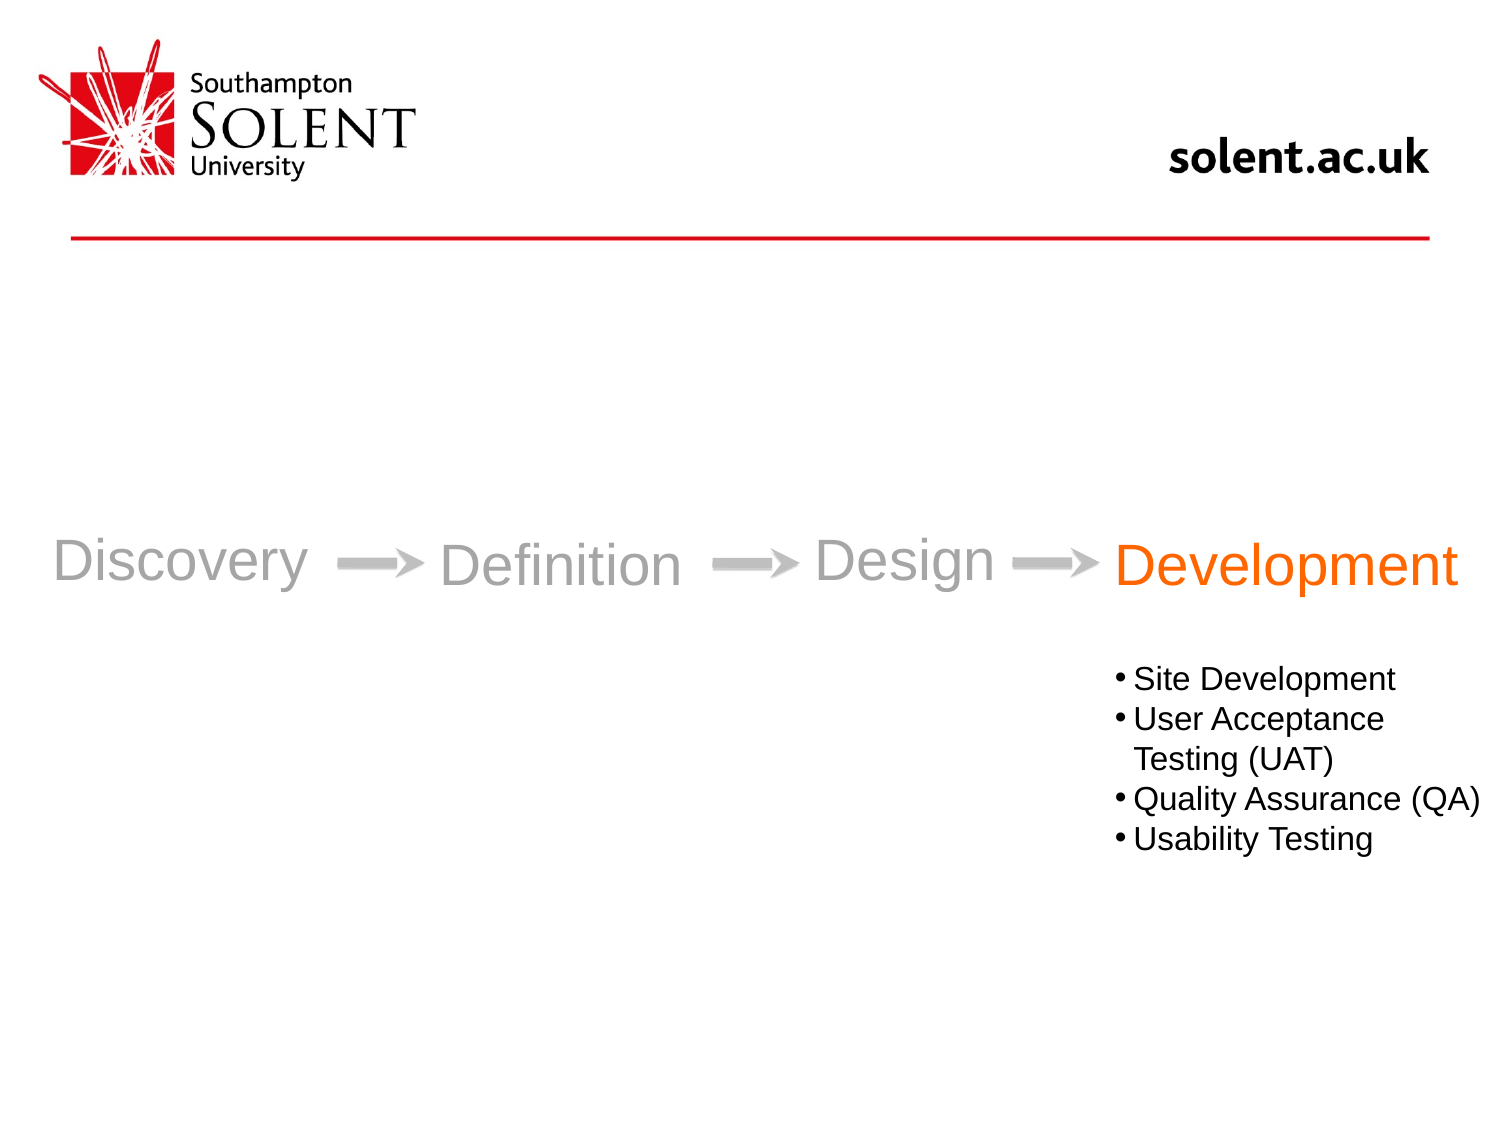

Discovery
Design
Definition
Development
Site Development
User Acceptance Testing (UAT)
Quality Assurance (QA)
Usability Testing